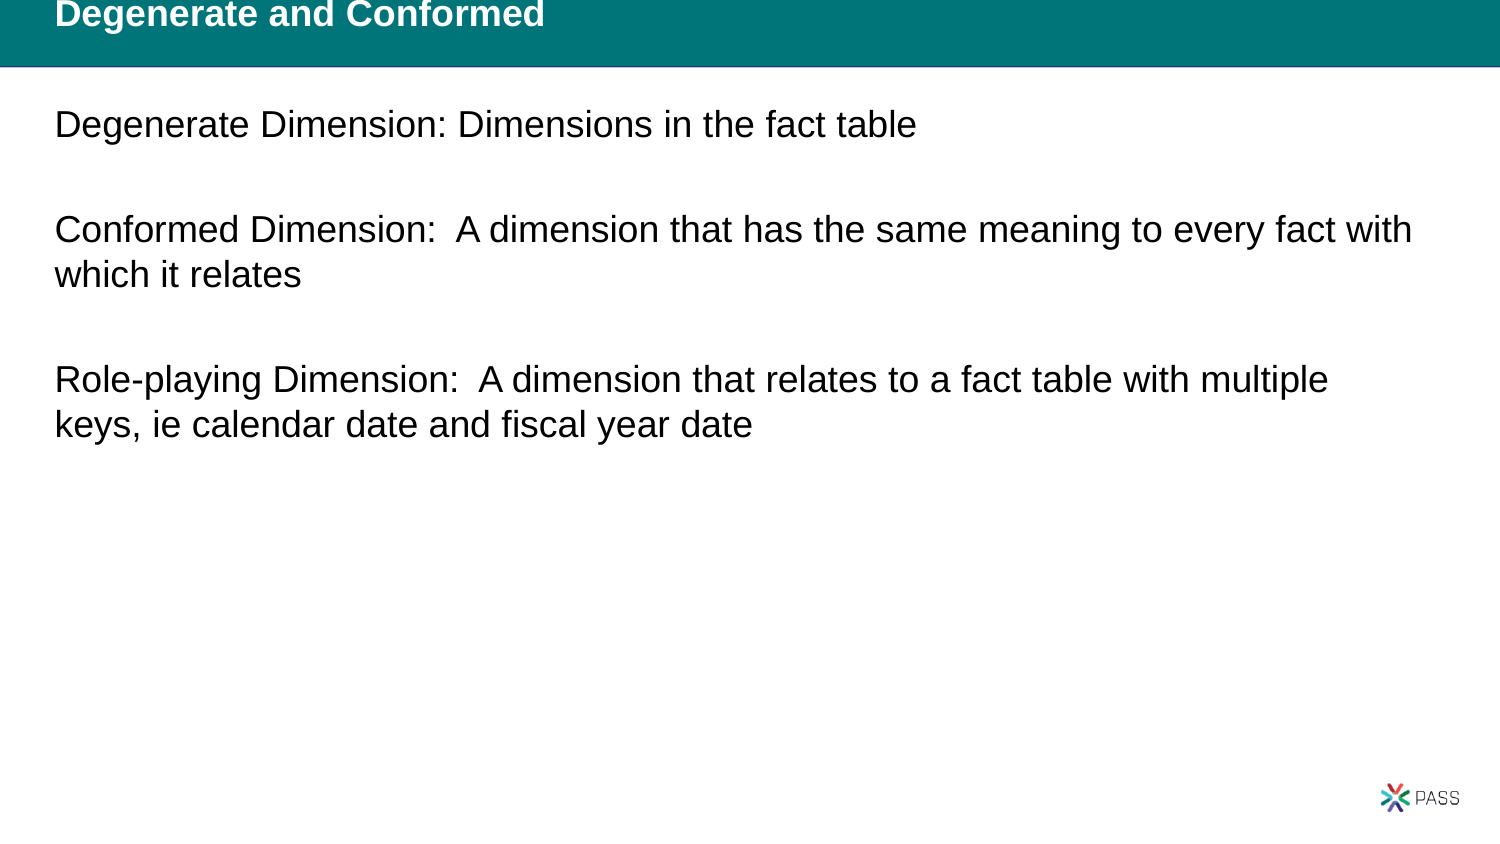

# Degenerate and Conformed Dimensions
Degenerate Dimension: Dimensions in the fact table

Conformed Dimension:  A dimension that has the same meaning to every fact with which it relates

Role-playing Dimension:  A dimension that relates to a fact table with multiple keys, ie calendar date and fiscal year date